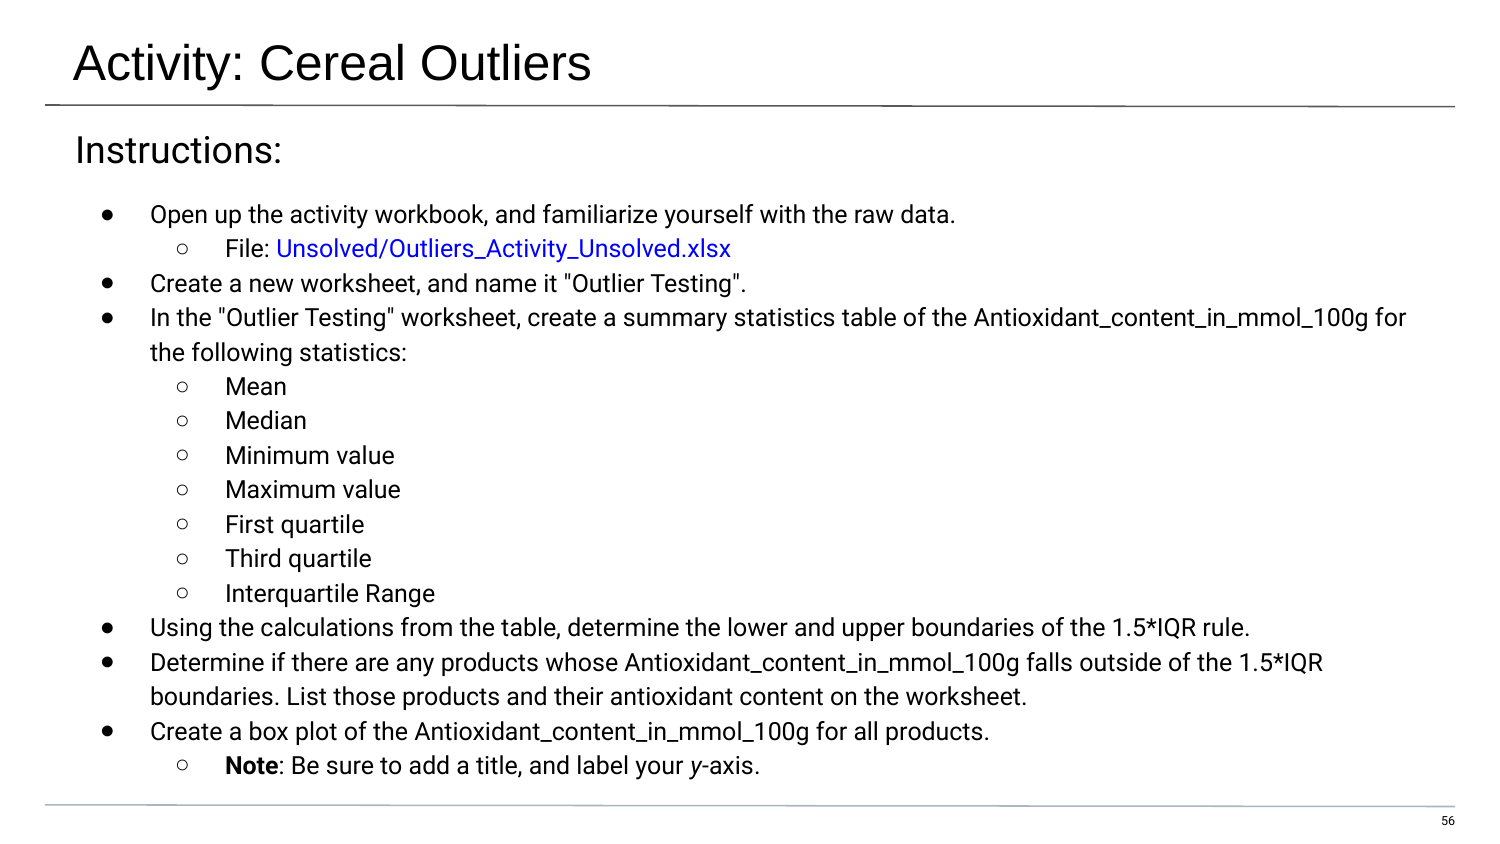

# Activity: Cereal Outliers
Instructions:
Open up the activity workbook, and familiarize yourself with the raw data.
File: Unsolved/Outliers_Activity_Unsolved.xlsx
Create a new worksheet, and name it "Outlier Testing".
In the "Outlier Testing" worksheet, create a summary statistics table of the Antioxidant_content_in_mmol_100g for the following statistics:
Mean
Median
Minimum value
Maximum value
First quartile
Third quartile
Interquartile Range
Using the calculations from the table, determine the lower and upper boundaries of the 1.5*IQR rule.
Determine if there are any products whose Antioxidant_content_in_mmol_100g falls outside of the 1.5*IQR boundaries. List those products and their antioxidant content on the worksheet.
Create a box plot of the Antioxidant_content_in_mmol_100g for all products.
Note: Be sure to add a title, and label your y-axis.